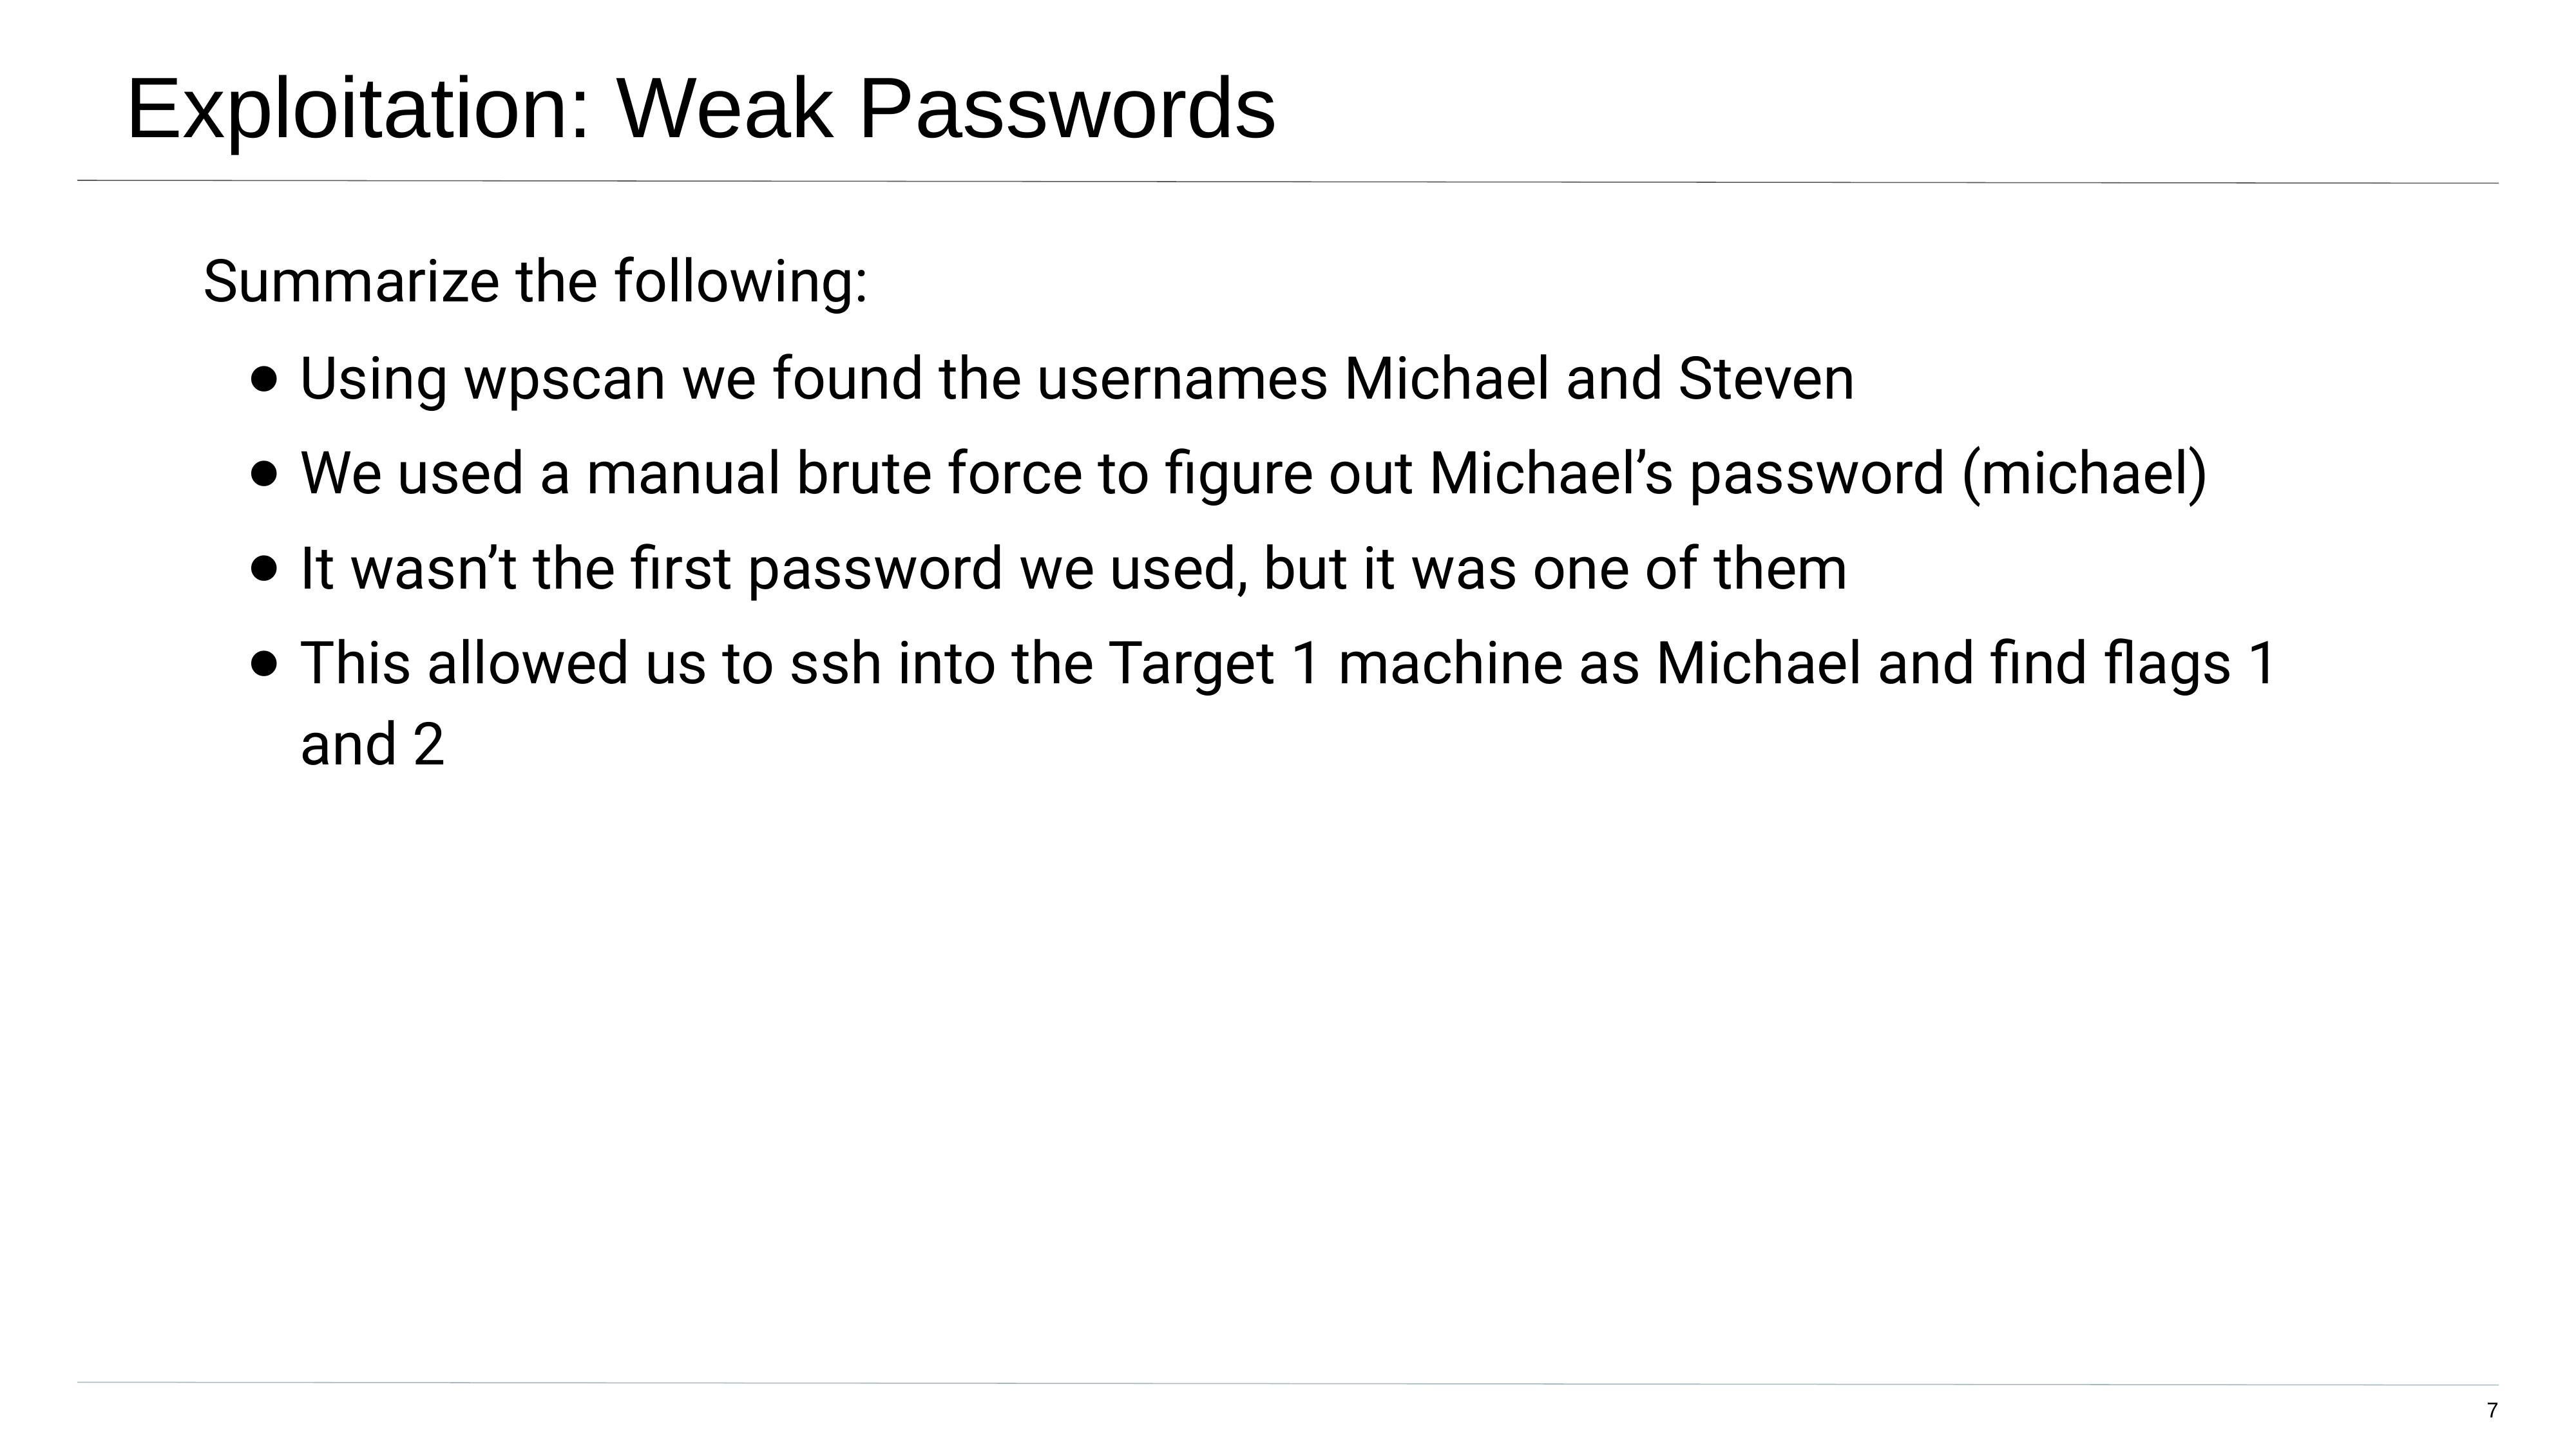

# Exploitation: Weak Passwords
Summarize the following:
Using wpscan we found the usernames Michael and Steven
We used a manual brute force to figure out Michael’s password (michael)
It wasn’t the first password we used, but it was one of them
This allowed us to ssh into the Target 1 machine as Michael and find flags 1 and 2
7